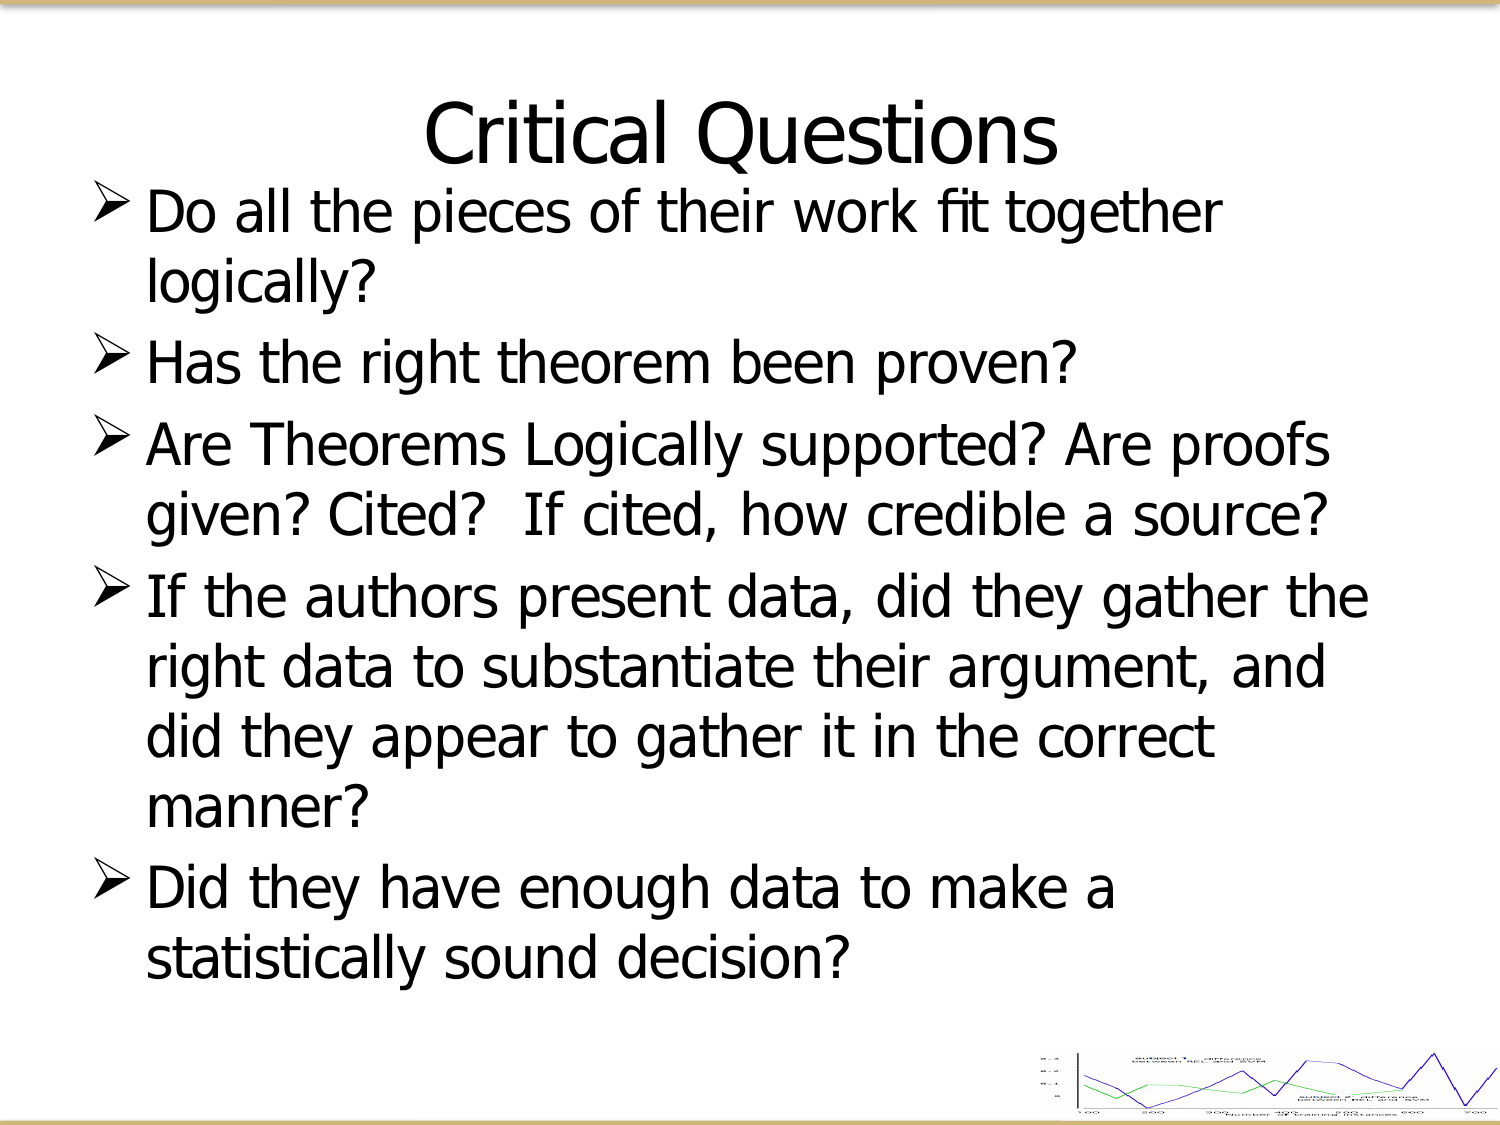

Critical Questions
Do all the pieces of their work ﬁt together logically?
Has the right theorem been proven?
Are Theorems Logically supported? Are proofs given? Cited?  If cited, how credible a source?
If the authors present data, did they gather the right data to substantiate their argument, and did they appear to gather it in the correct manner?
Did they have enough data to make a statistically sound decision?